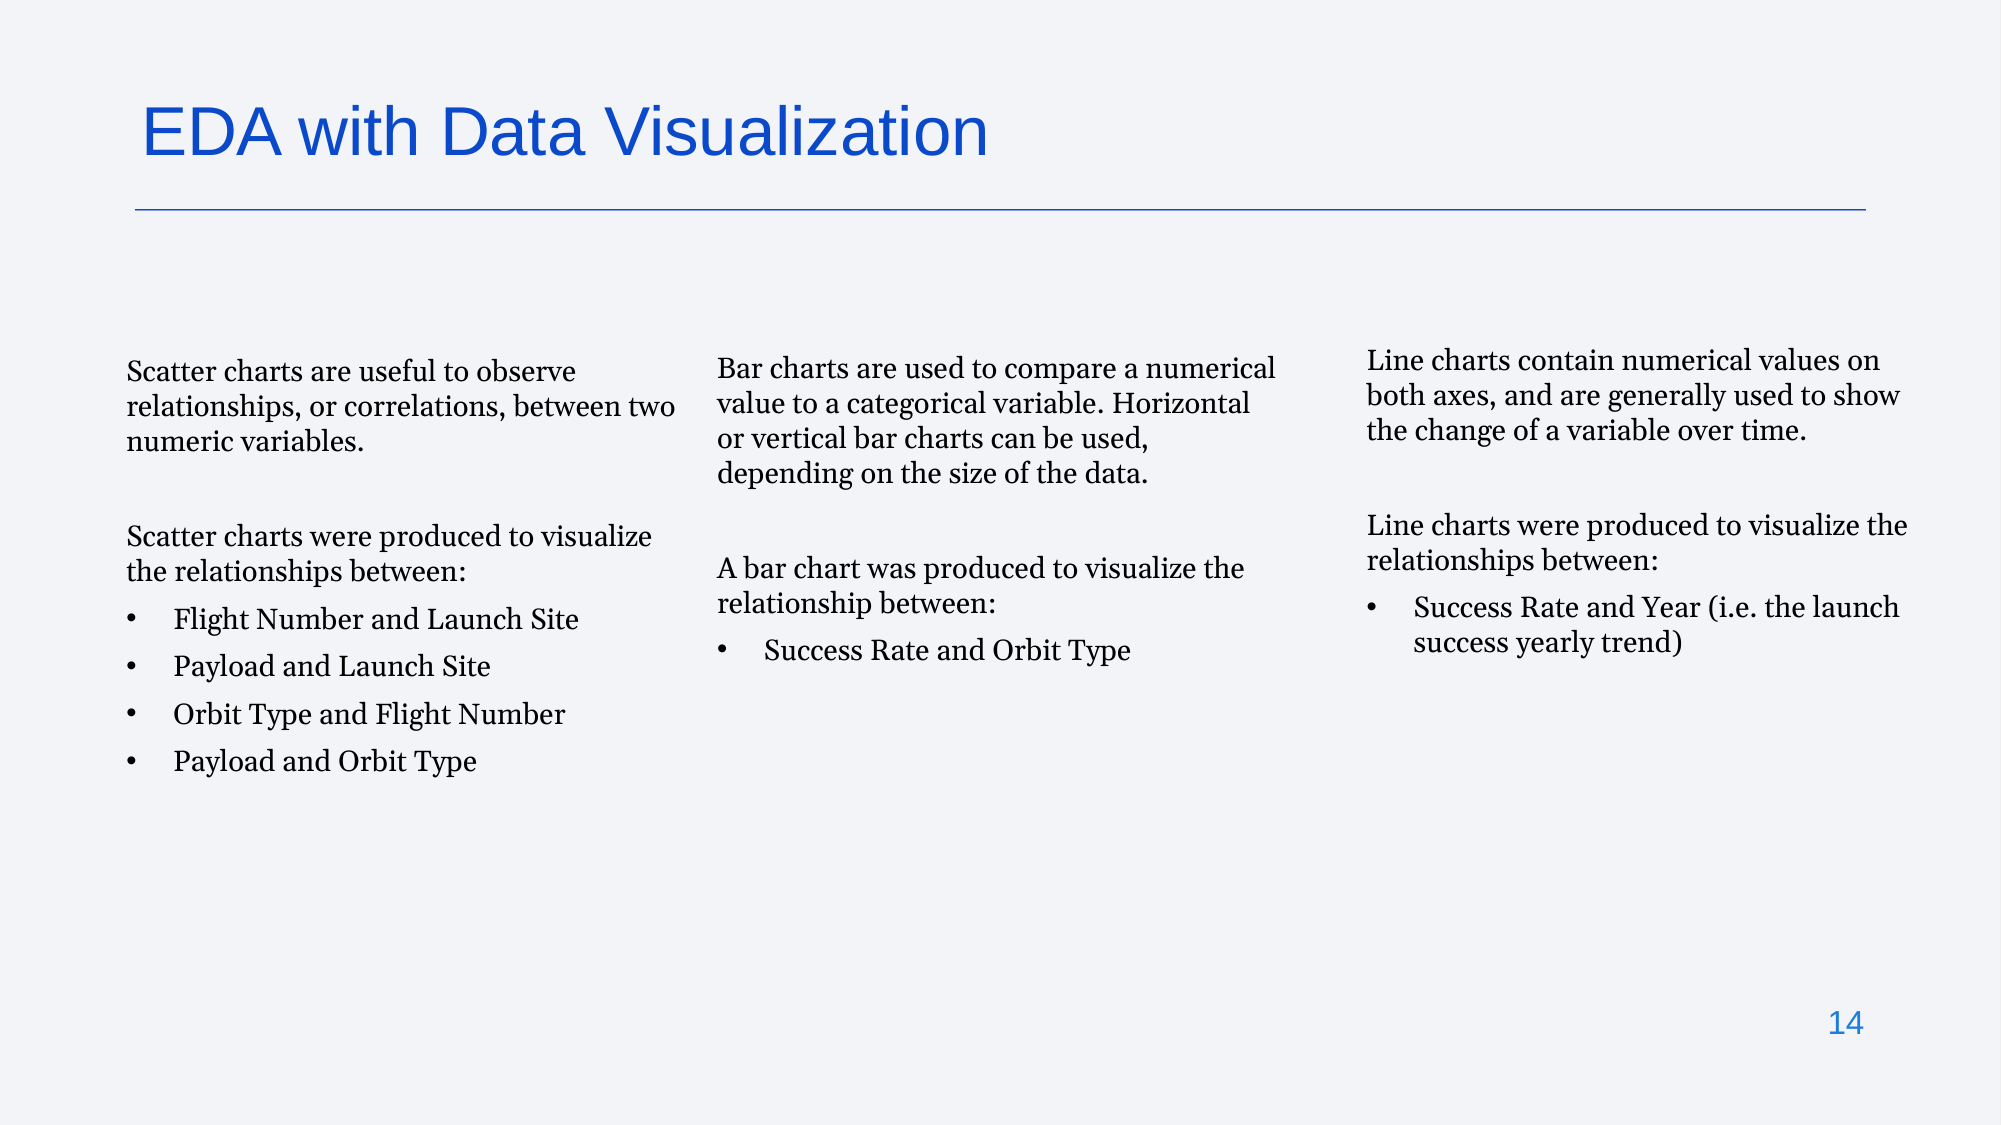

EDA with Data Visualization
Line charts contain numerical values on both axes, and are generally used to show the change of a variable over time.

Line charts were produced to visualize the relationships between:
Success Rate and Year (i.e. the launch success yearly trend)

Bar charts are used to compare a numerical value to a categorical variable. Horizontal or vertical bar charts can be used, depending on the size of the data.

A bar chart was produced to visualize the relationship between:
Success Rate and Orbit Type

Scatter charts are useful to observe relationships, or correlations, between two numeric variables.

Scatter charts were produced to visualize the relationships between:
Flight Number and Launch Site
Payload and Launch Site
Orbit Type and Flight Number
Payload and Orbit Type

14